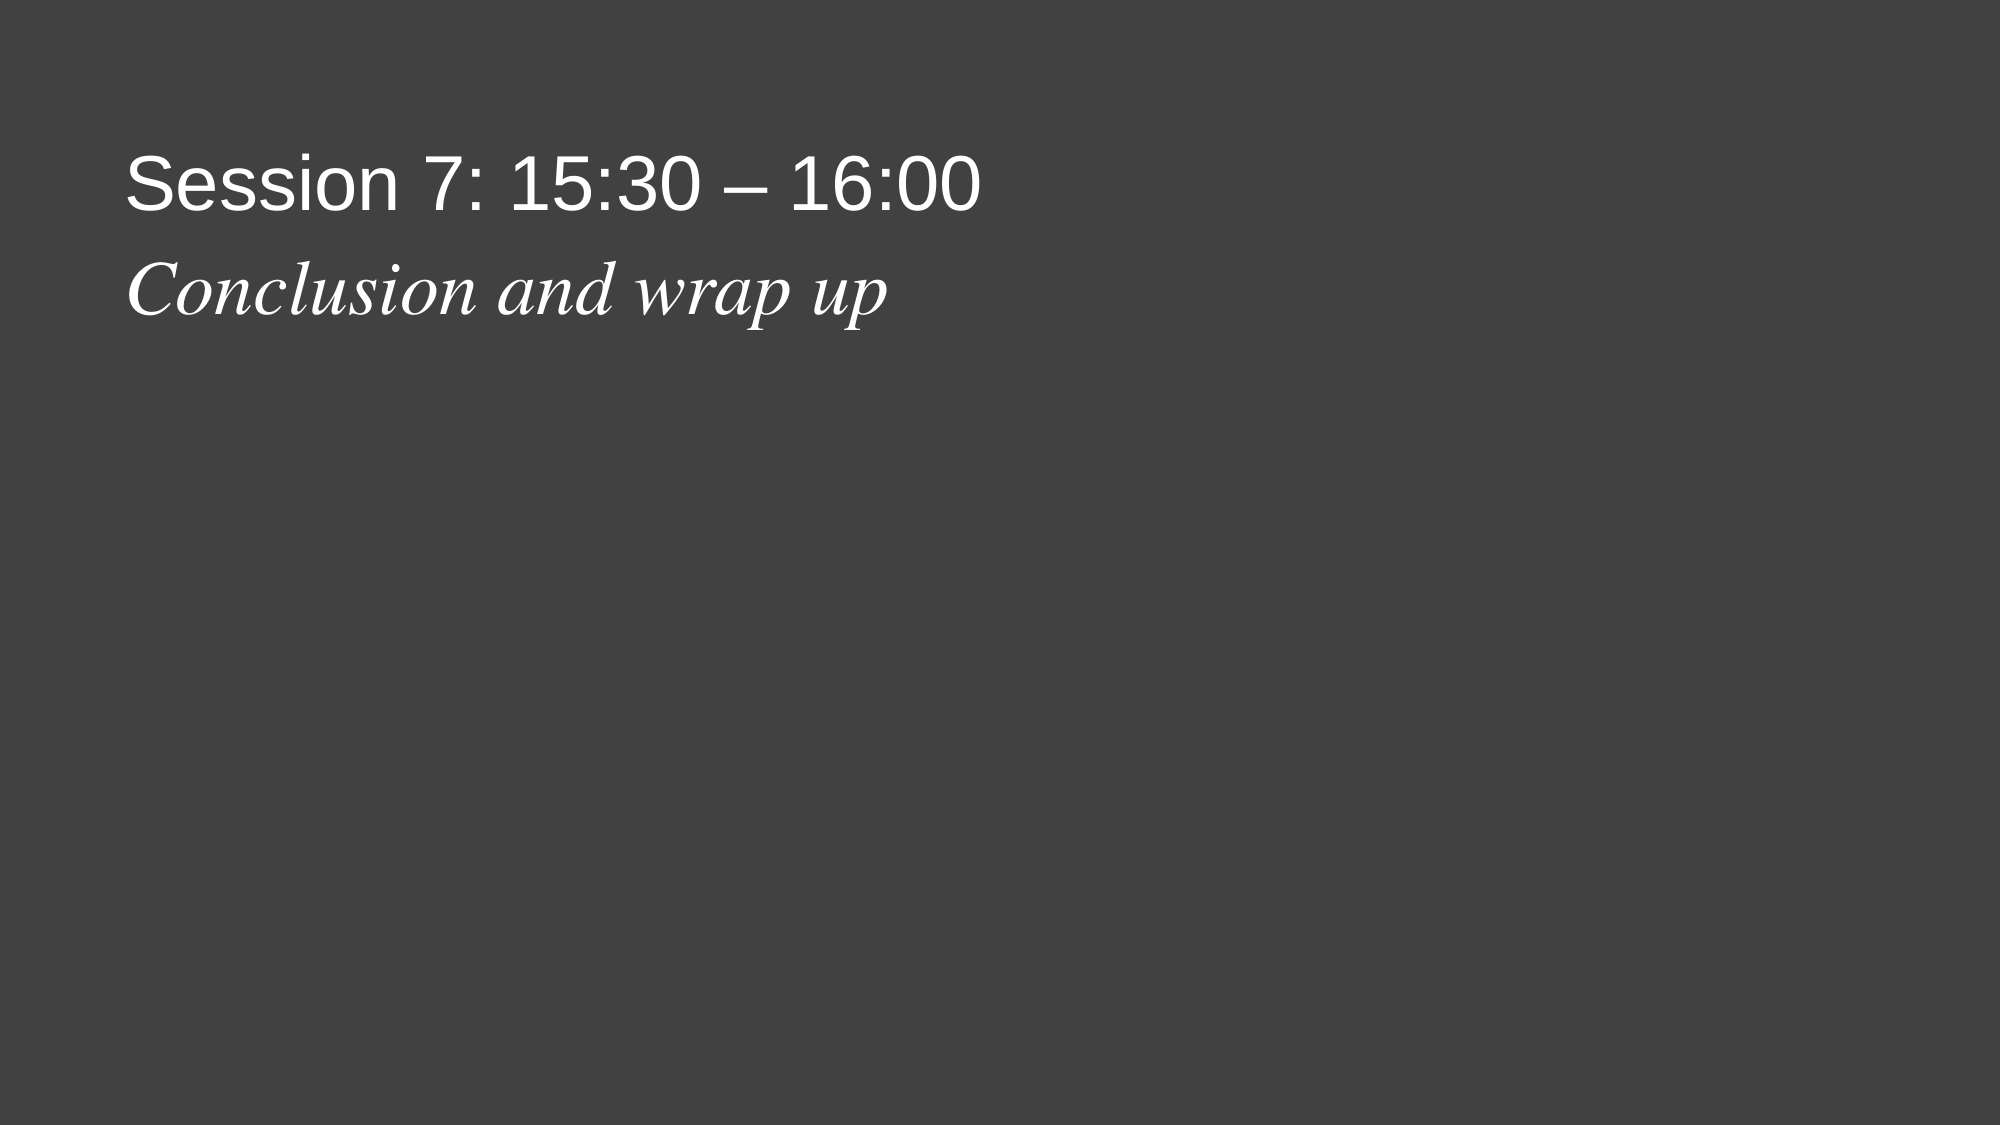

Session 7: 15:30 – 16:00

Conclusion and wrap up